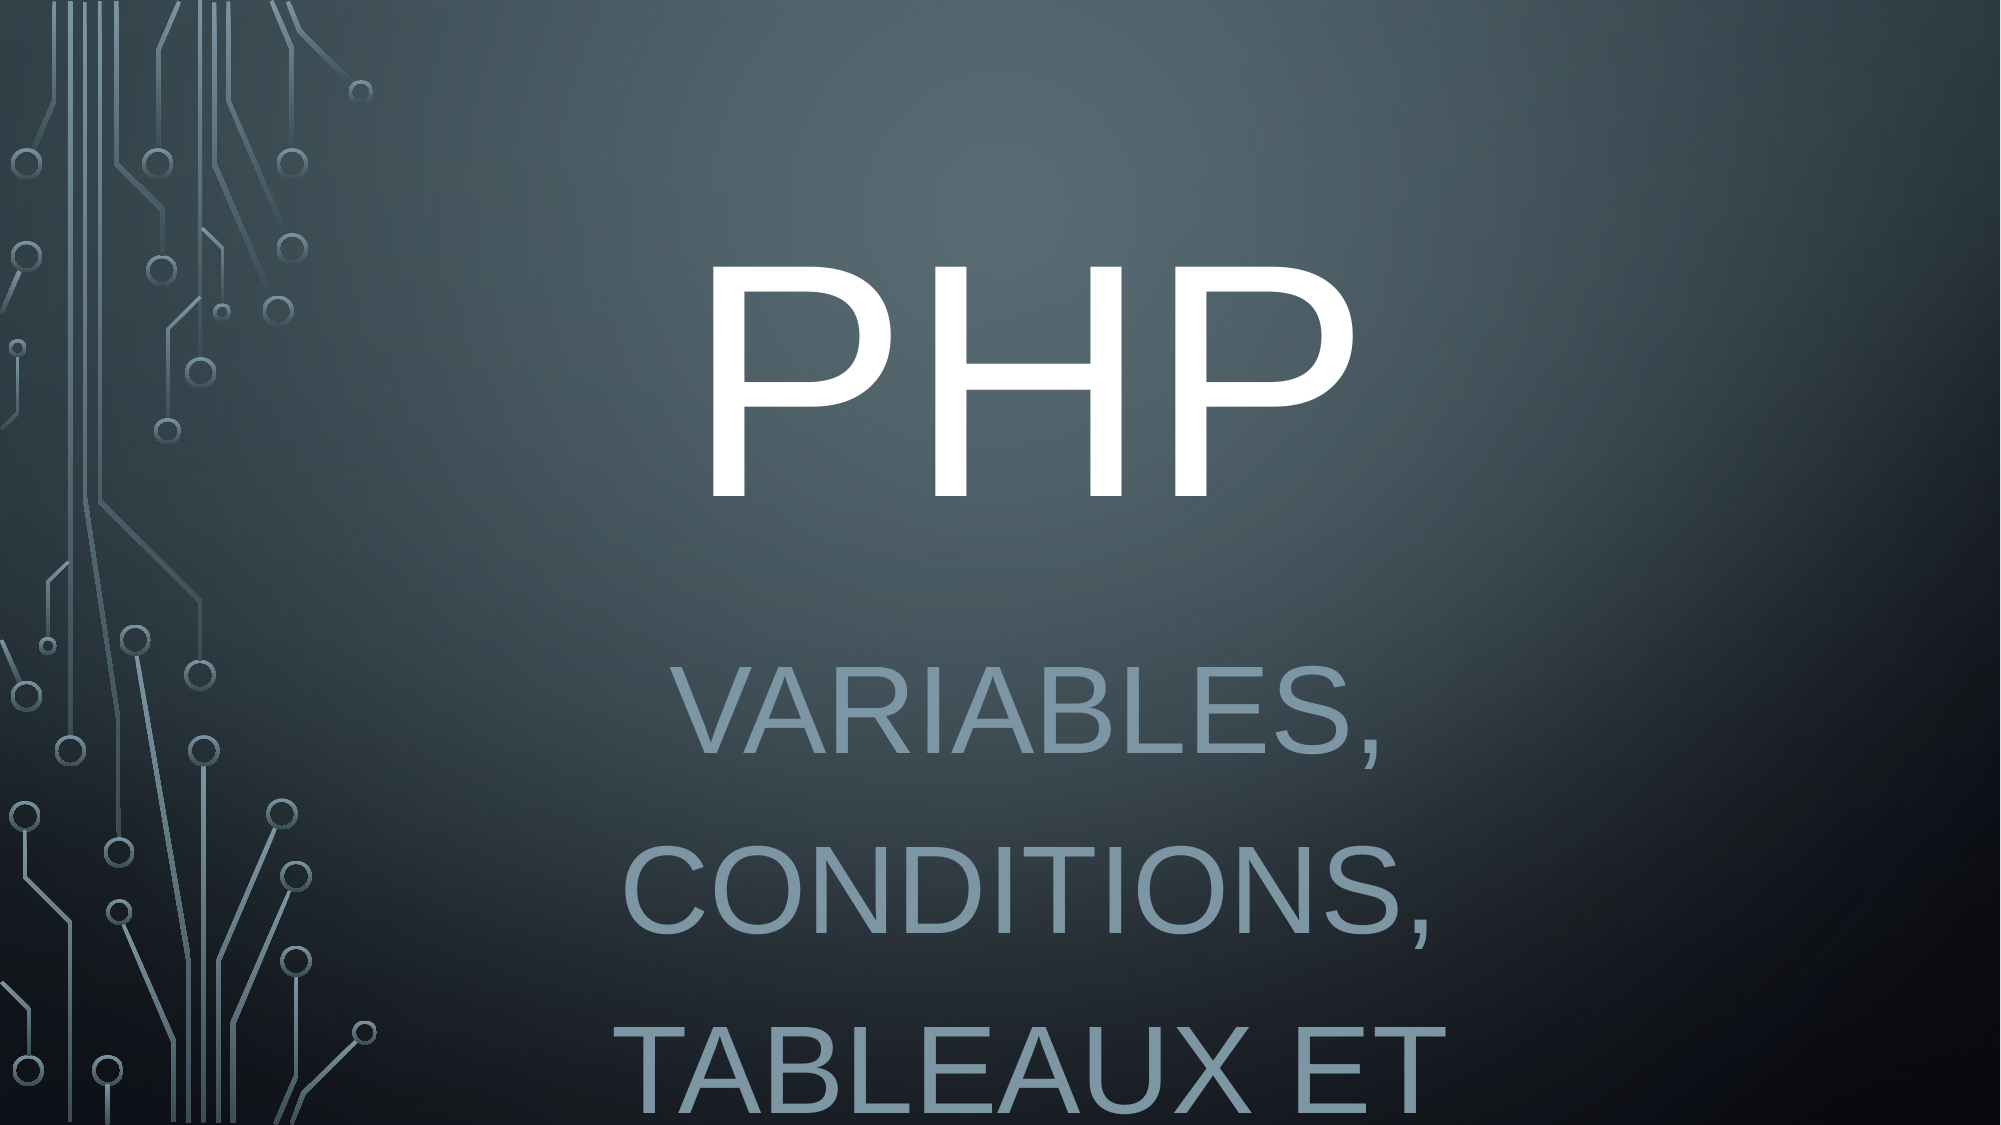

# PHP
Variables, conditions, tableaux et boucles